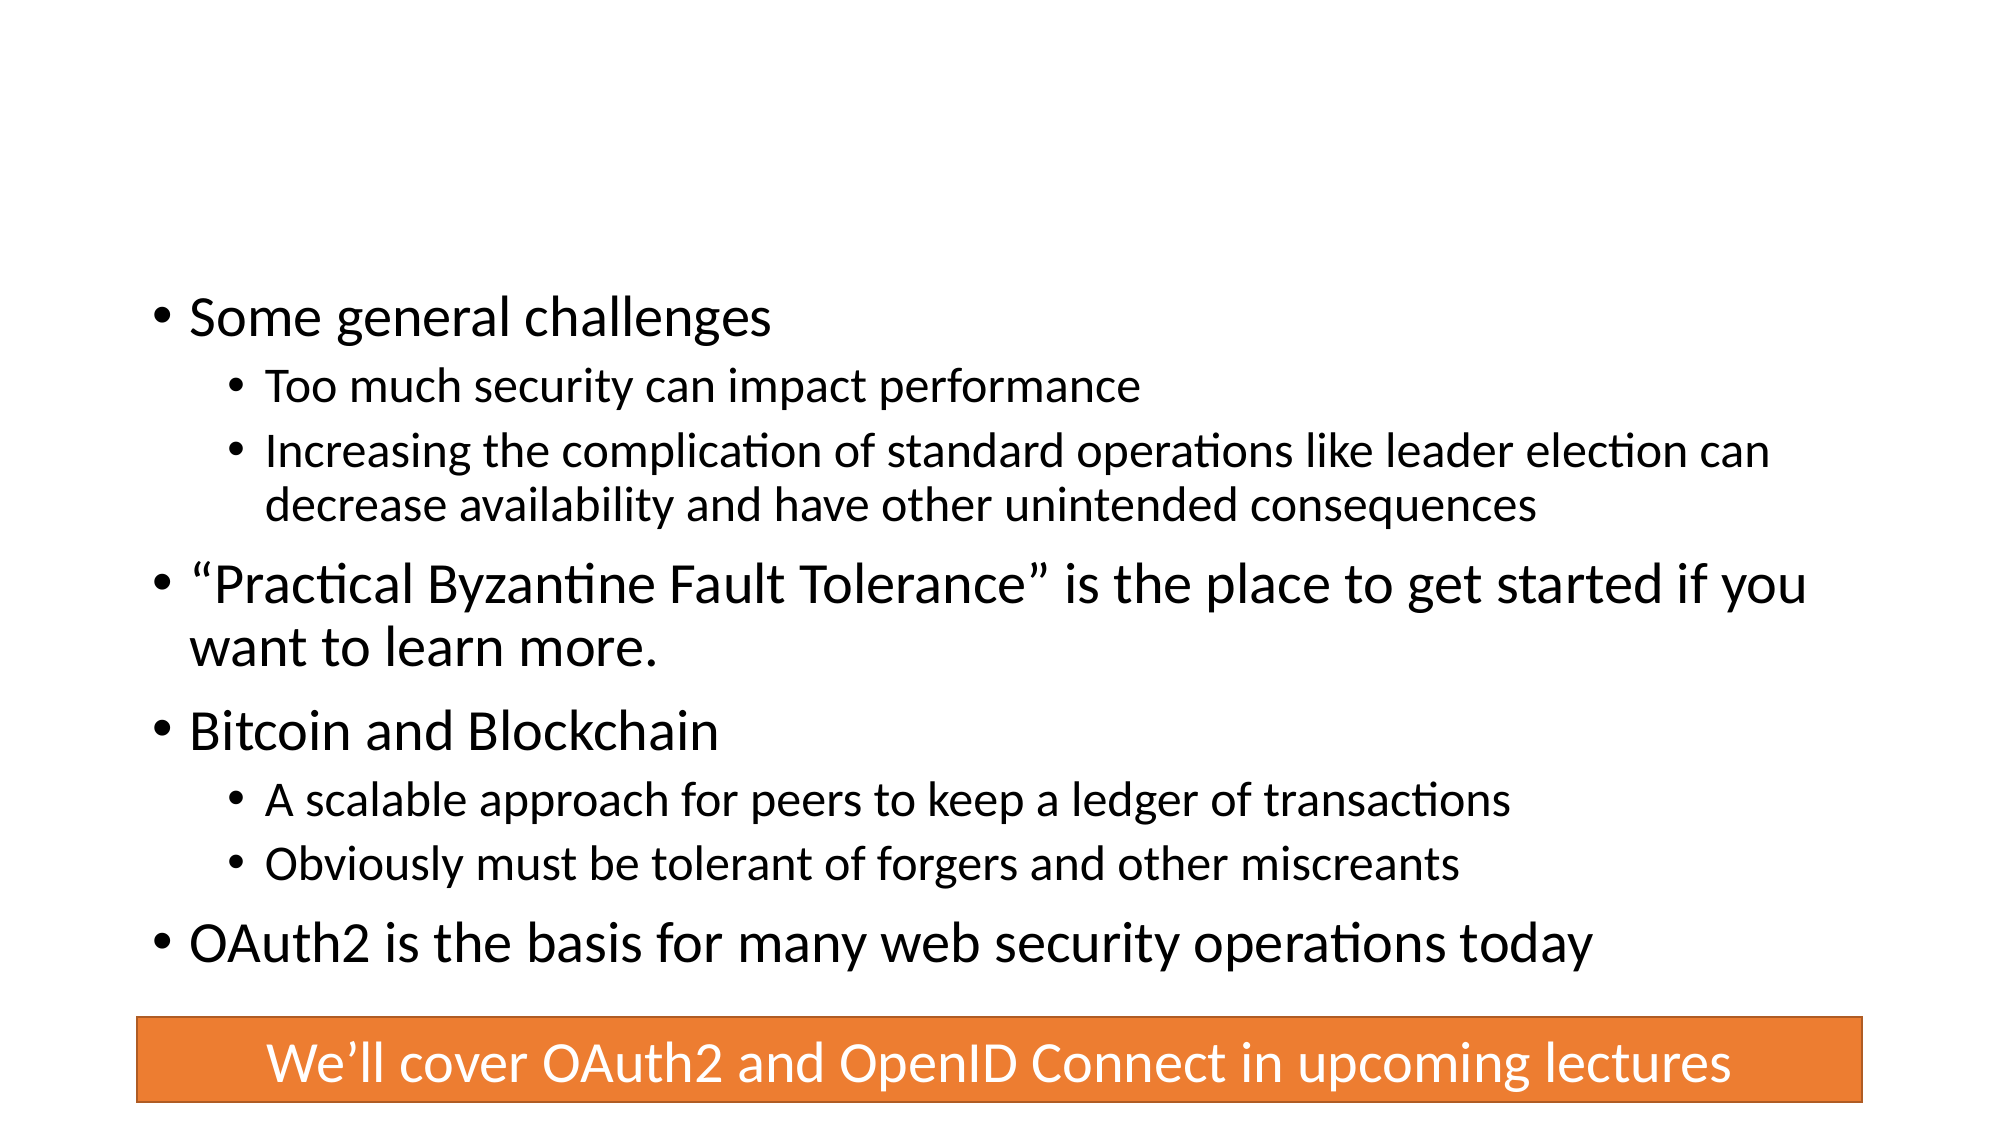

# Challenges and Further Directions
Some general challenges
Too much security can impact performance
Increasing the complication of standard operations like leader election can decrease availability and have other unintended consequences
“Practical Byzantine Fault Tolerance” is the place to get started if you want to learn more.
Bitcoin and Blockchain
A scalable approach for peers to keep a ledger of transactions
Obviously must be tolerant of forgers and other miscreants
OAuth2 is the basis for many web security operations today

We’ll cover OAuth2 and OpenID Connect in upcoming lectures